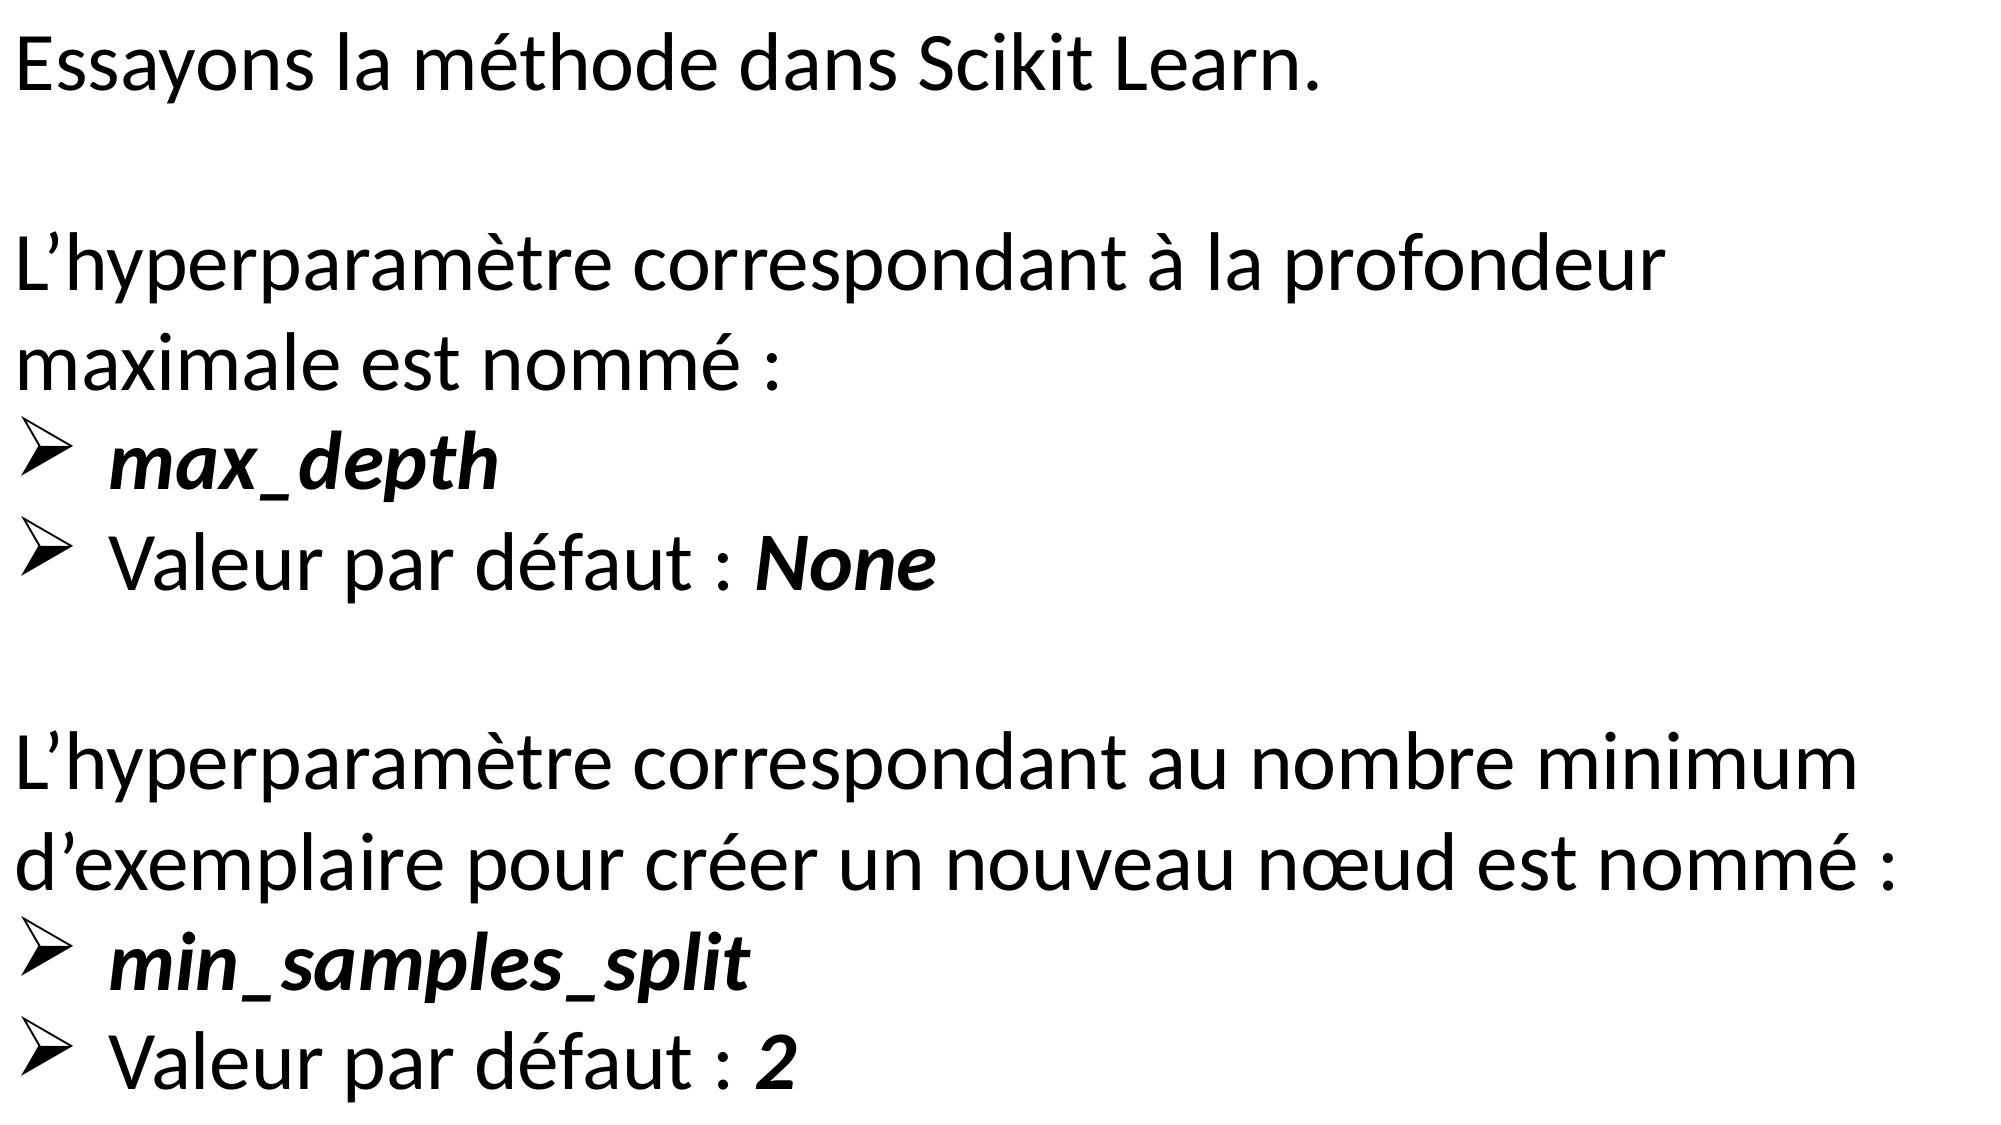

2. ARBRES DE DÉCISIONS
Essayons la méthode dans Scikit Learn.

L’hyperparamètre correspondant à la profondeur maximale est nommé :
max_depth
Valeur par défaut : None

L’hyperparamètre correspondant au nombre minimum d’exemplaire pour créer un nouveau nœud est nommé :
min_samples_split
Valeur par défaut : 2

Donc, le modèle par défaut est à risque de surapprentissage.